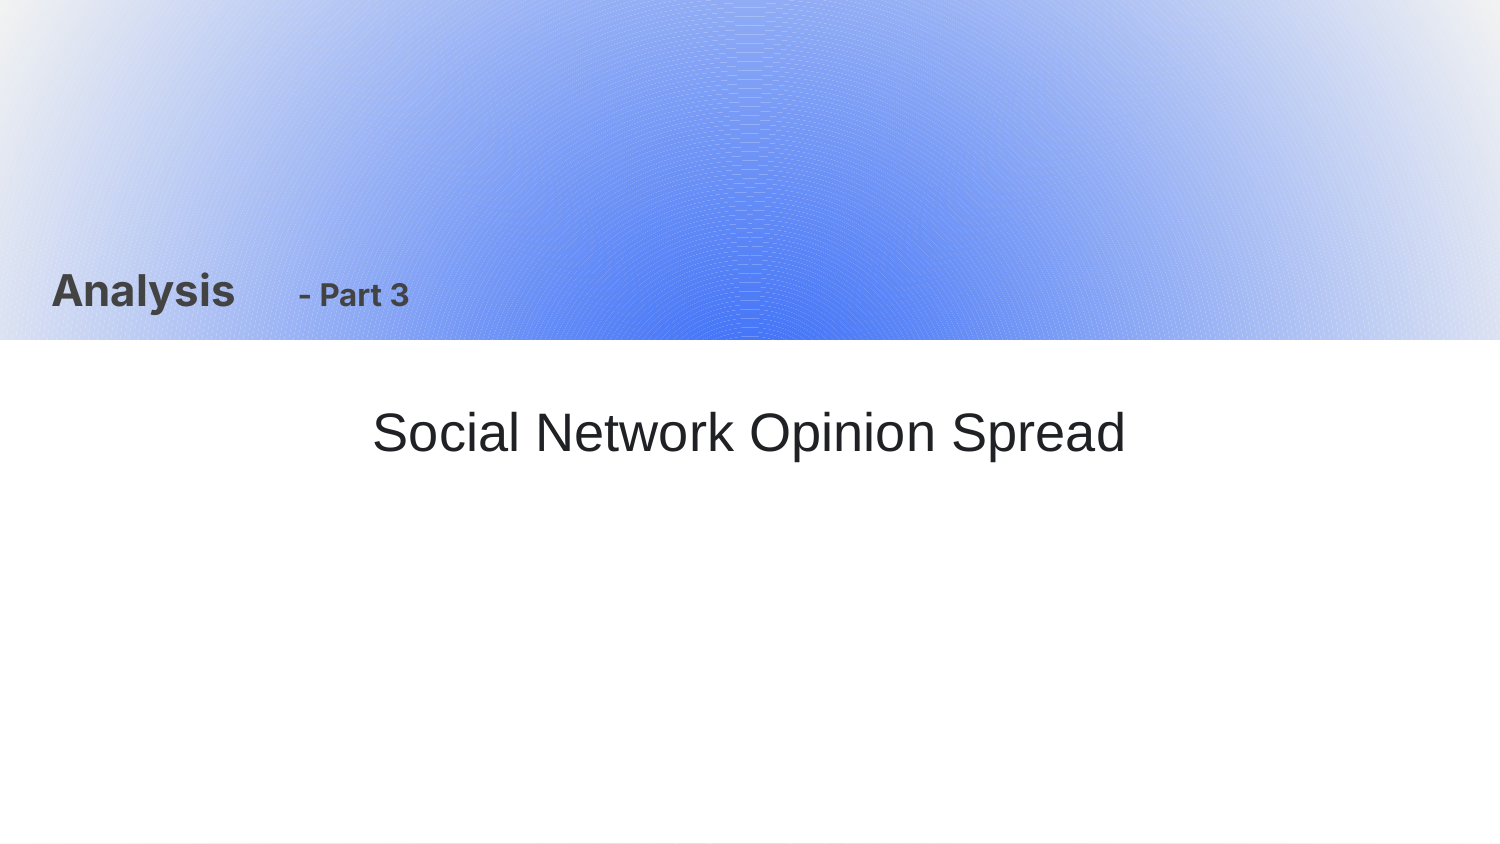

Analysis      - Part 3
# Social Network Opinion Spread